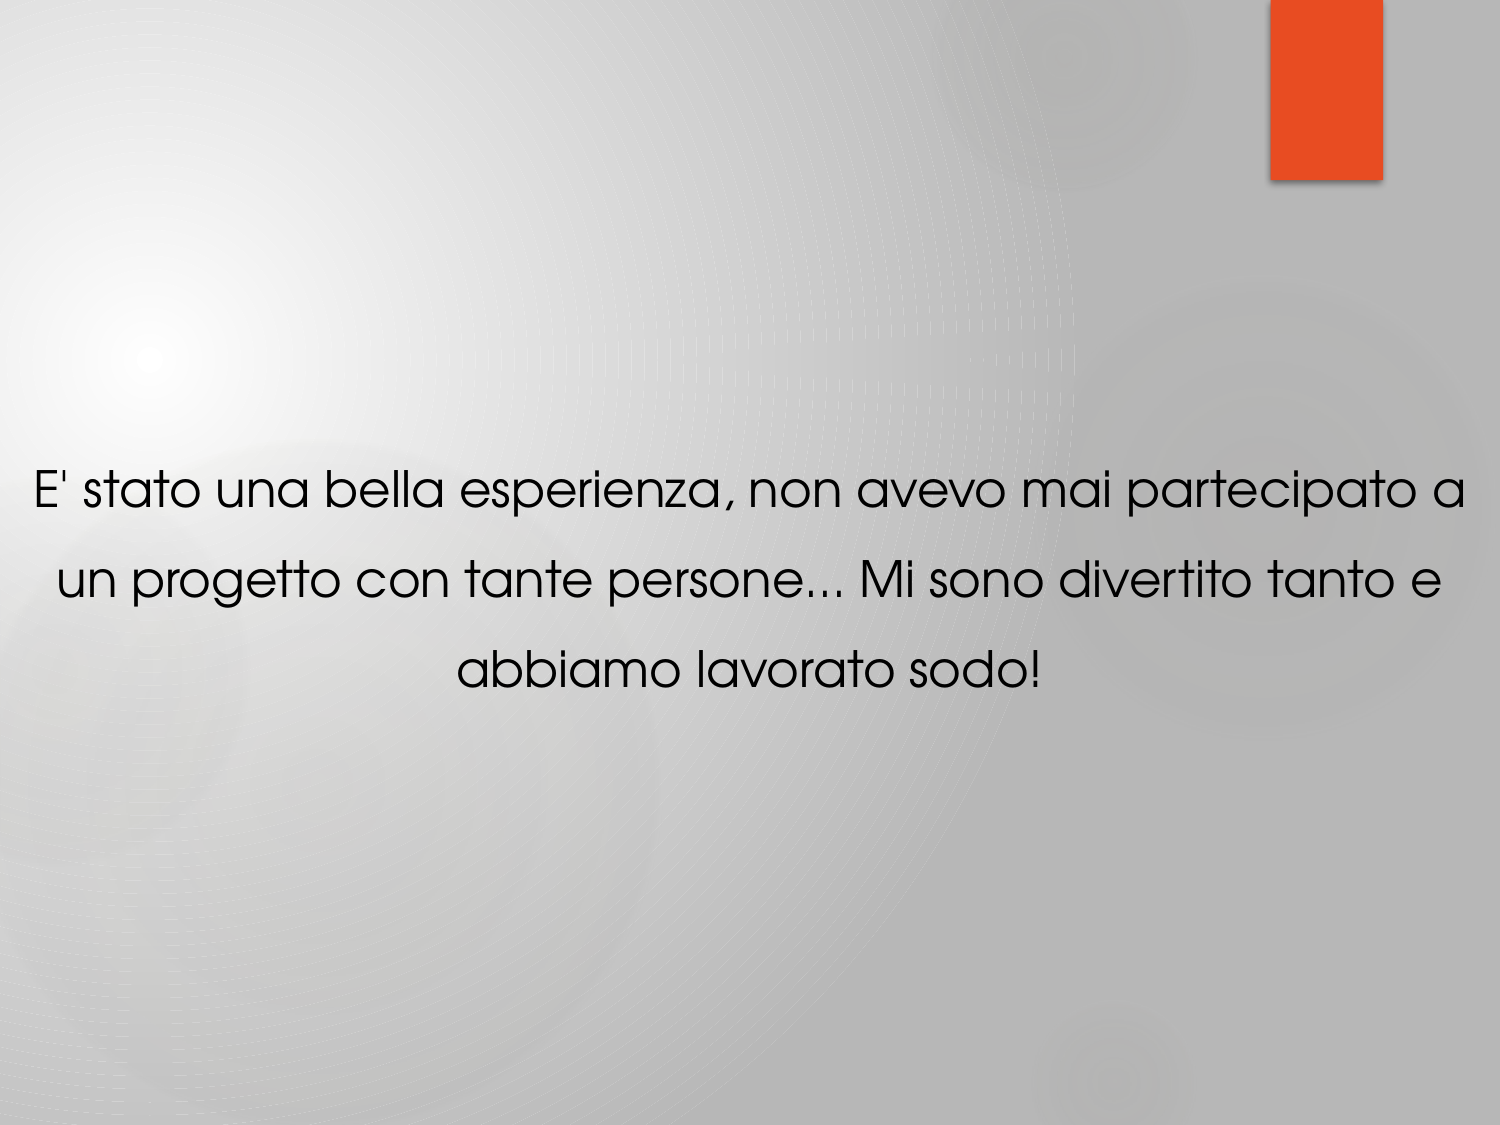

E' stato una bella esperienza, non avevo mai partecipato a un progetto con tante persone... Mi sono divertito tanto e abbiamo lavorato sodo!